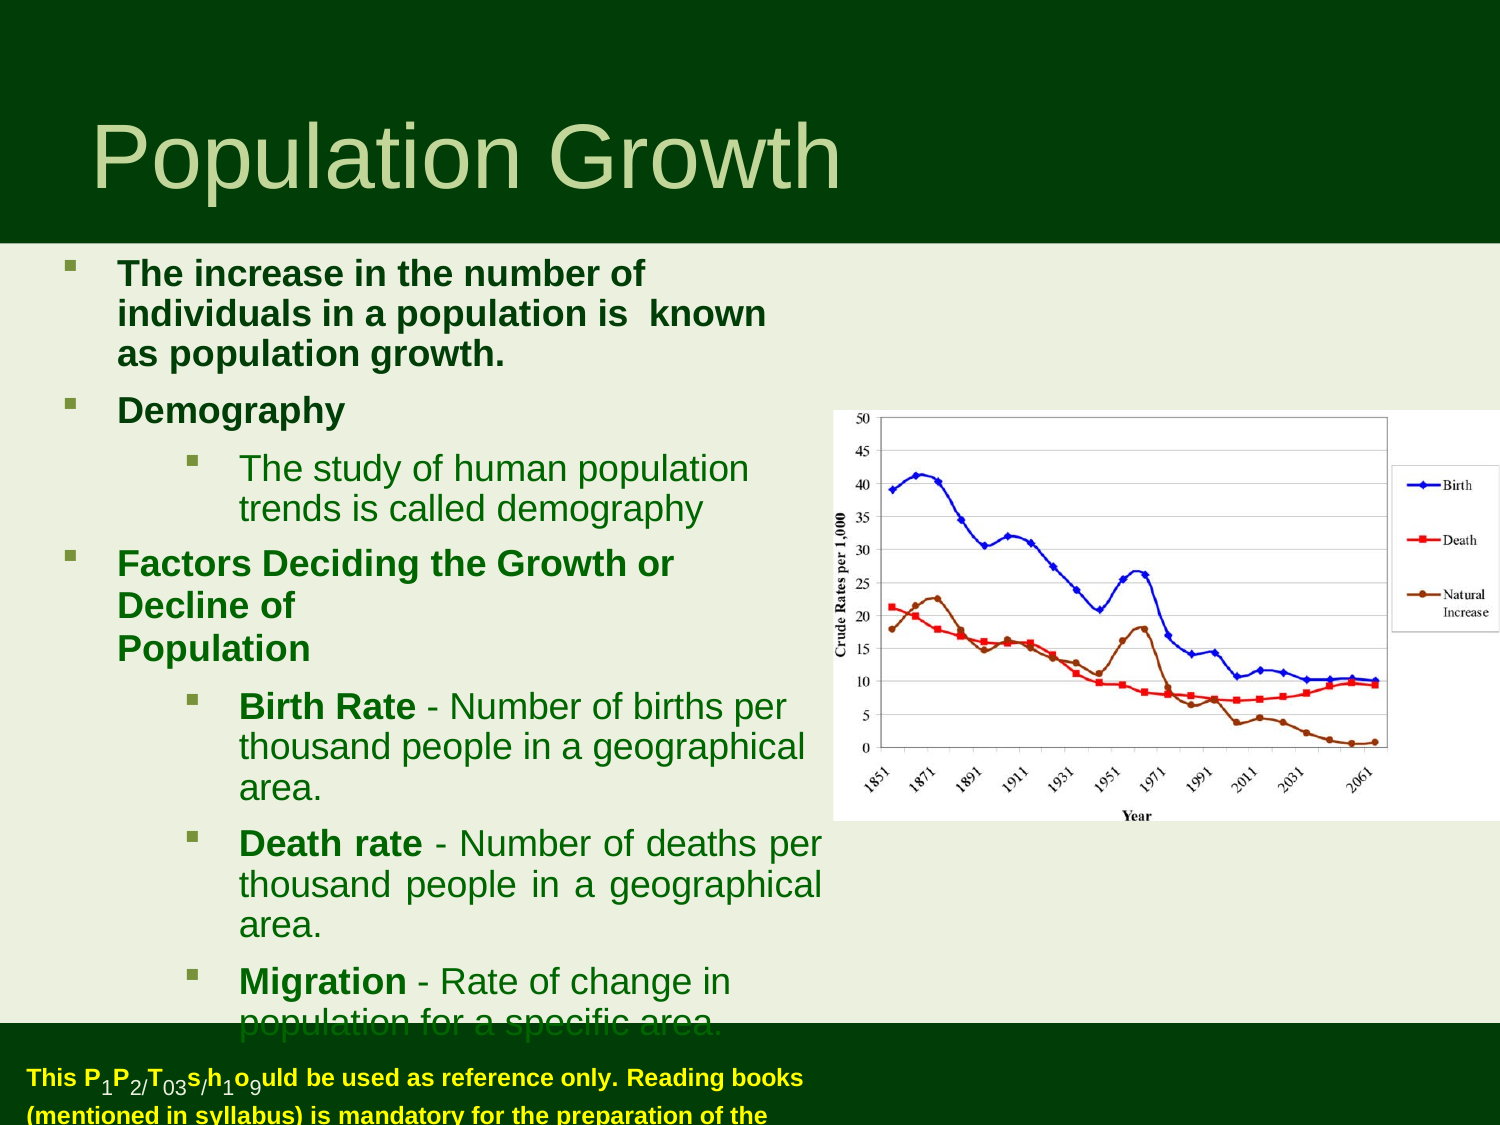

# Population Growth
The increase in the number of individuals in a population is  known as population growth.
Demography
The study of human population trends is called demography
Factors Deciding the Growth or Decline of
Population
Birth Rate - Number of births per thousand people in a geographical area.
Death rate - Number of deaths per thousand people in a geographical area.
Migration - Rate of change in population for a specific area.

This P1P2/T03s/h1o9uld be used as reference only. Reading books (mentioned in syllabus) is mandatory for the preparation of the examinations.